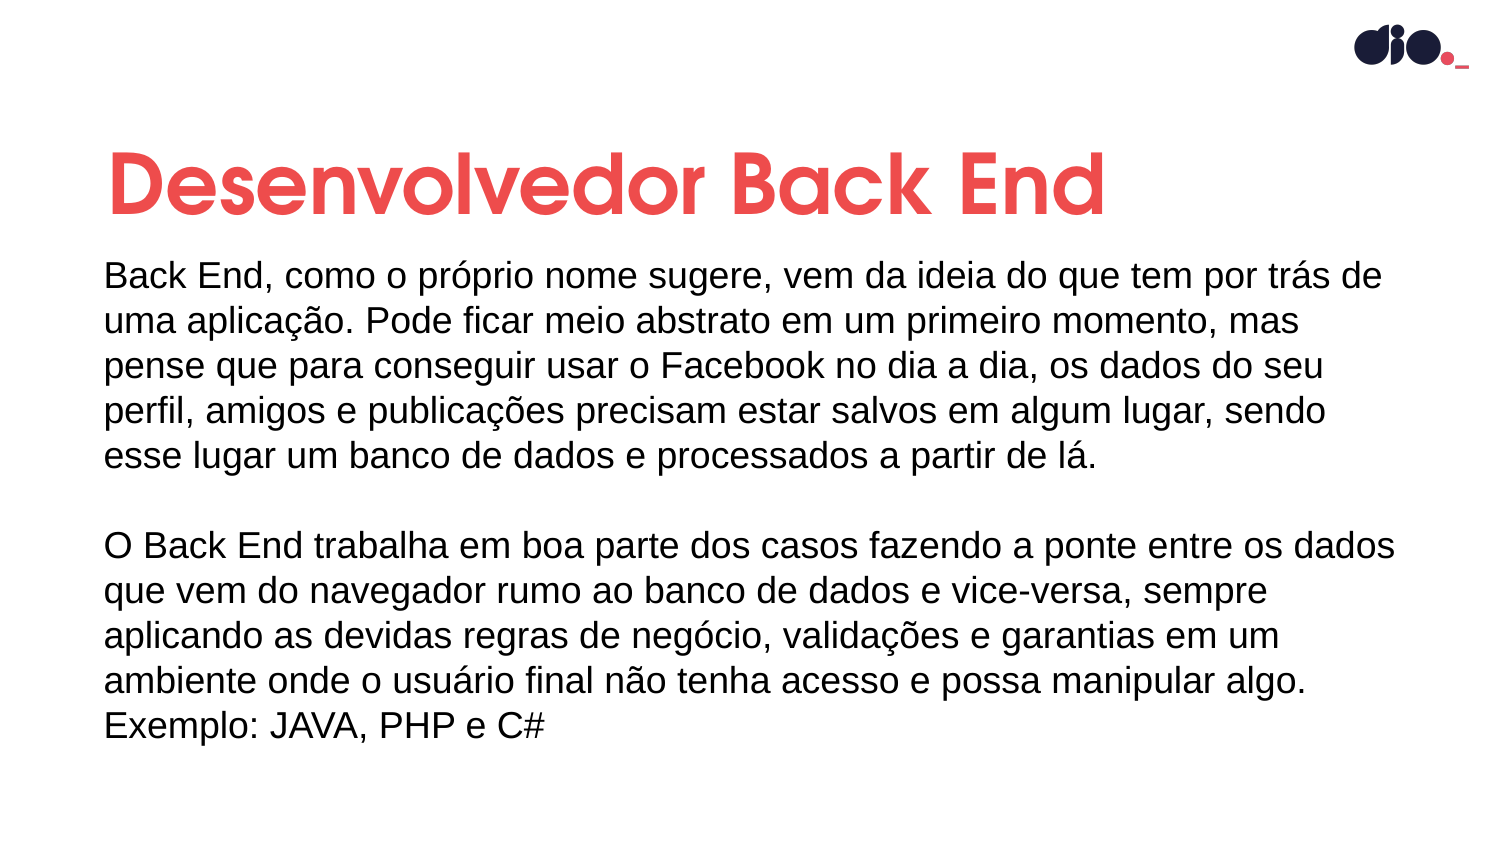

Desenvolvedor Back End
Back End, como o próprio nome sugere, vem da ideia do que tem por trás de uma aplicação. Pode ficar meio abstrato em um primeiro momento, mas pense que para conseguir usar o Facebook no dia a dia, os dados do seu perfil, amigos e publicações precisam estar salvos em algum lugar, sendo esse lugar um banco de dados e processados a partir de lá.

O Back End trabalha em boa parte dos casos fazendo a ponte entre os dados que vem do navegador rumo ao banco de dados e vice-versa, sempre aplicando as devidas regras de negócio, validações e garantias em um ambiente onde o usuário final não tenha acesso e possa manipular algo.
Exemplo: JAVA, PHP e C#